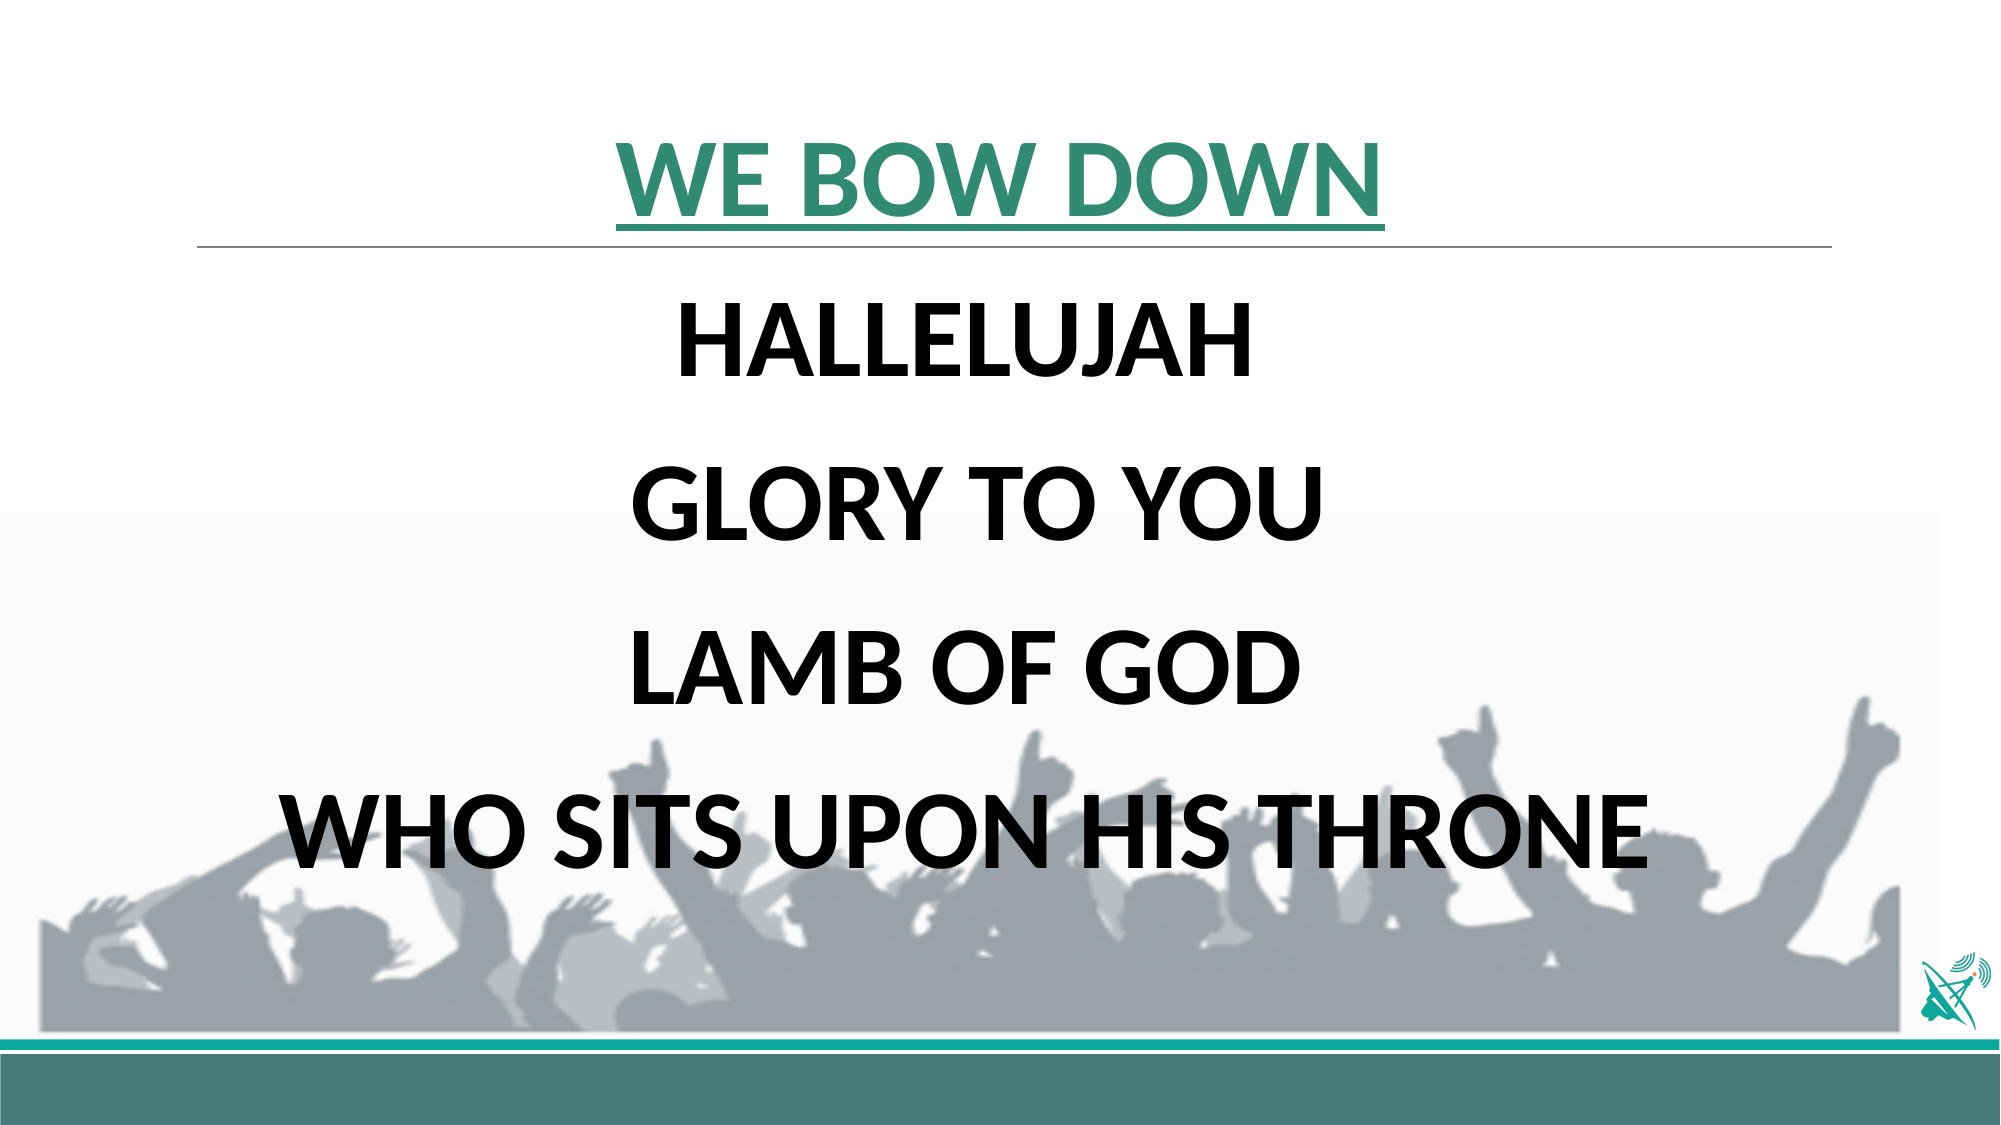

# WE BOW DOWN
HALLELUJAH
 GLORY TO YOU
LAMB OF GOD
WHO SITS UPON HIS THRONE